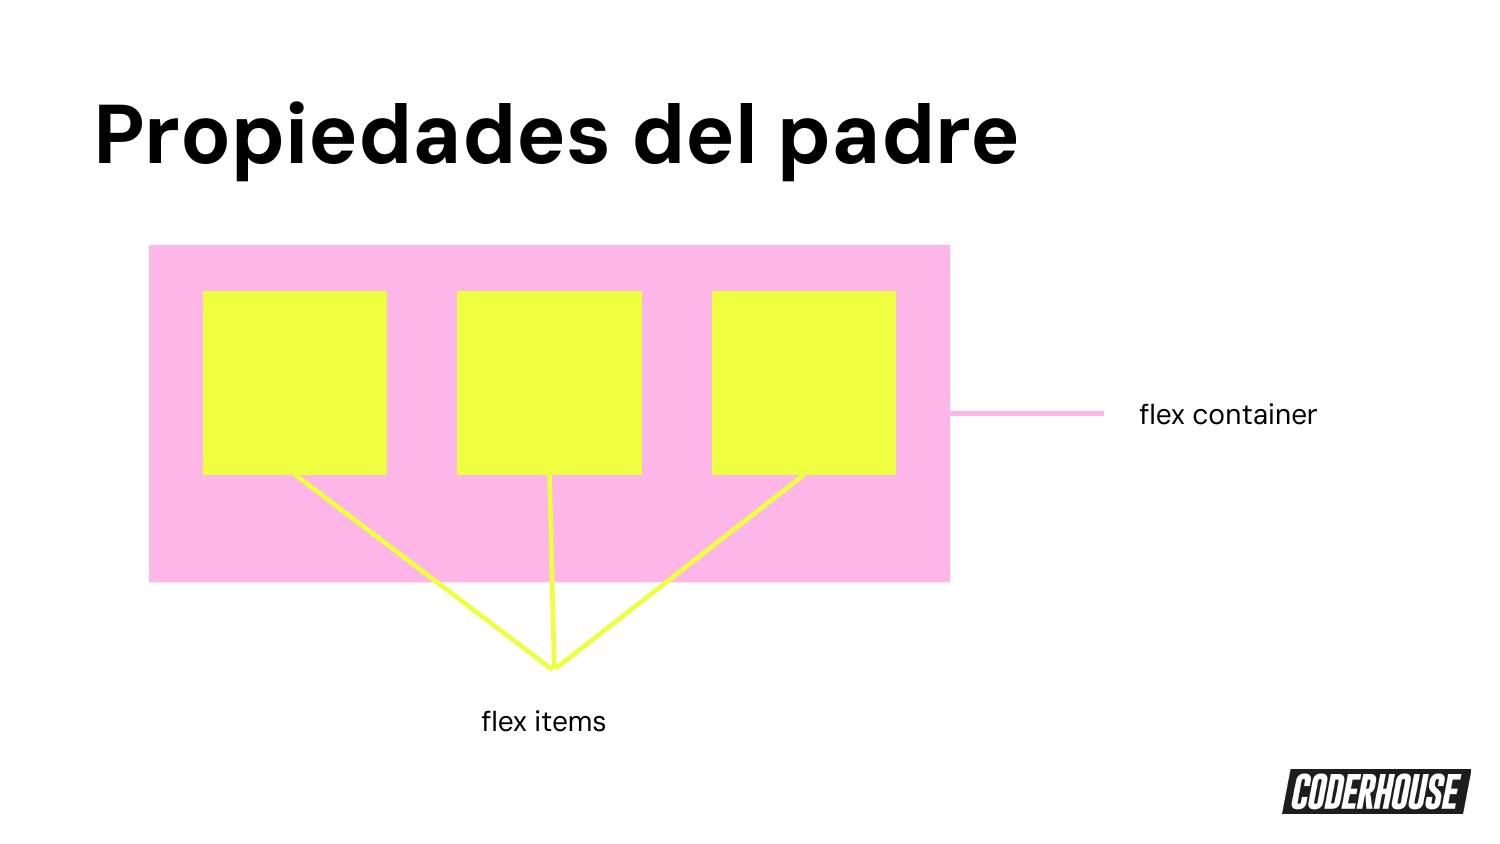

Propiedades del padre

flex container
flex items